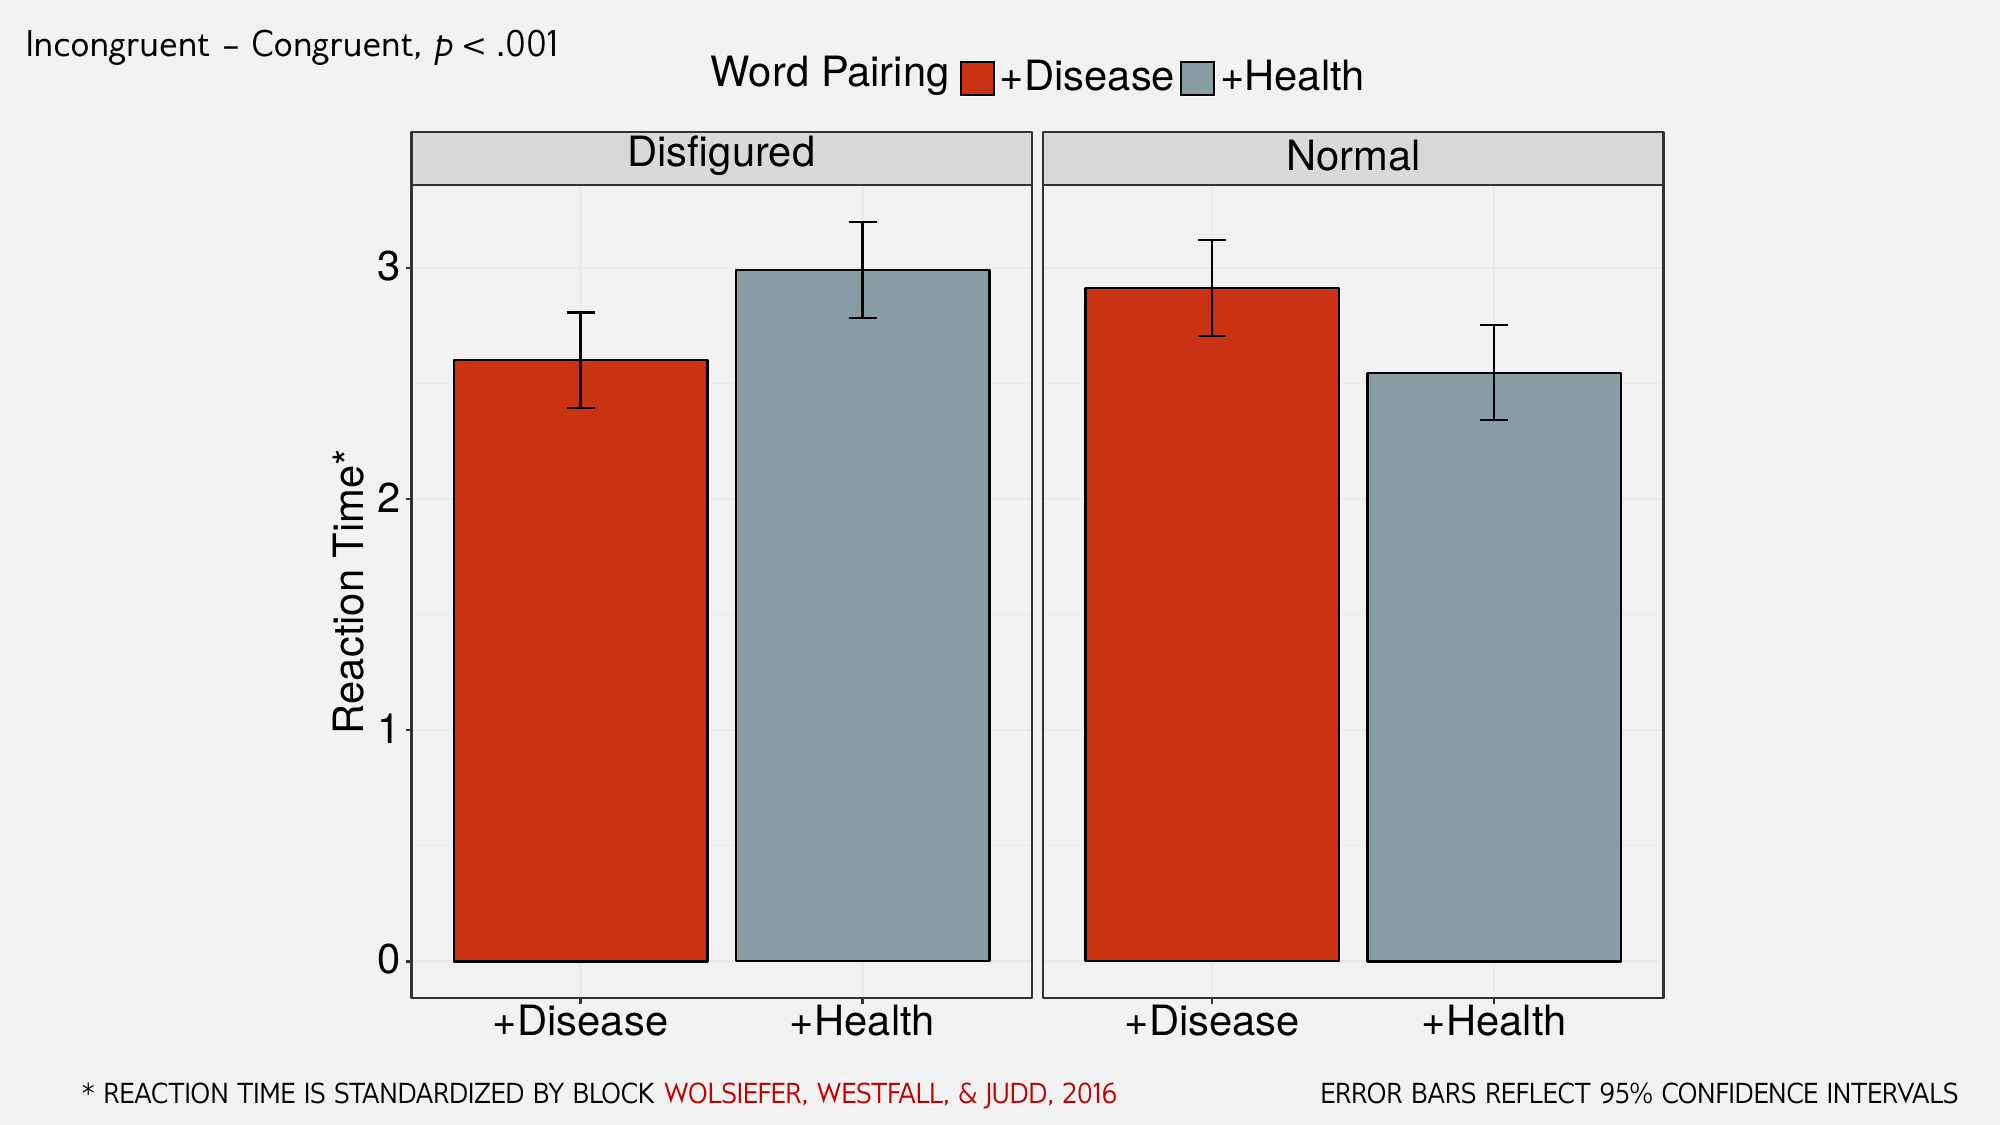

Incongruent – Congruent, p < .001
Word Pairing

+Health
+Disease

Disfigured
Normal

3

2

Reaction Time*

1

0

+Health
+Health
+Disease
+Disease
* REACTION TIME IS STANDARDIZED BY BLOCK WOLSIEFER, WESTFALL, & JUDD, 2016
ERROR BARS REFLECT 95% CONFIDENCE INTERVALS